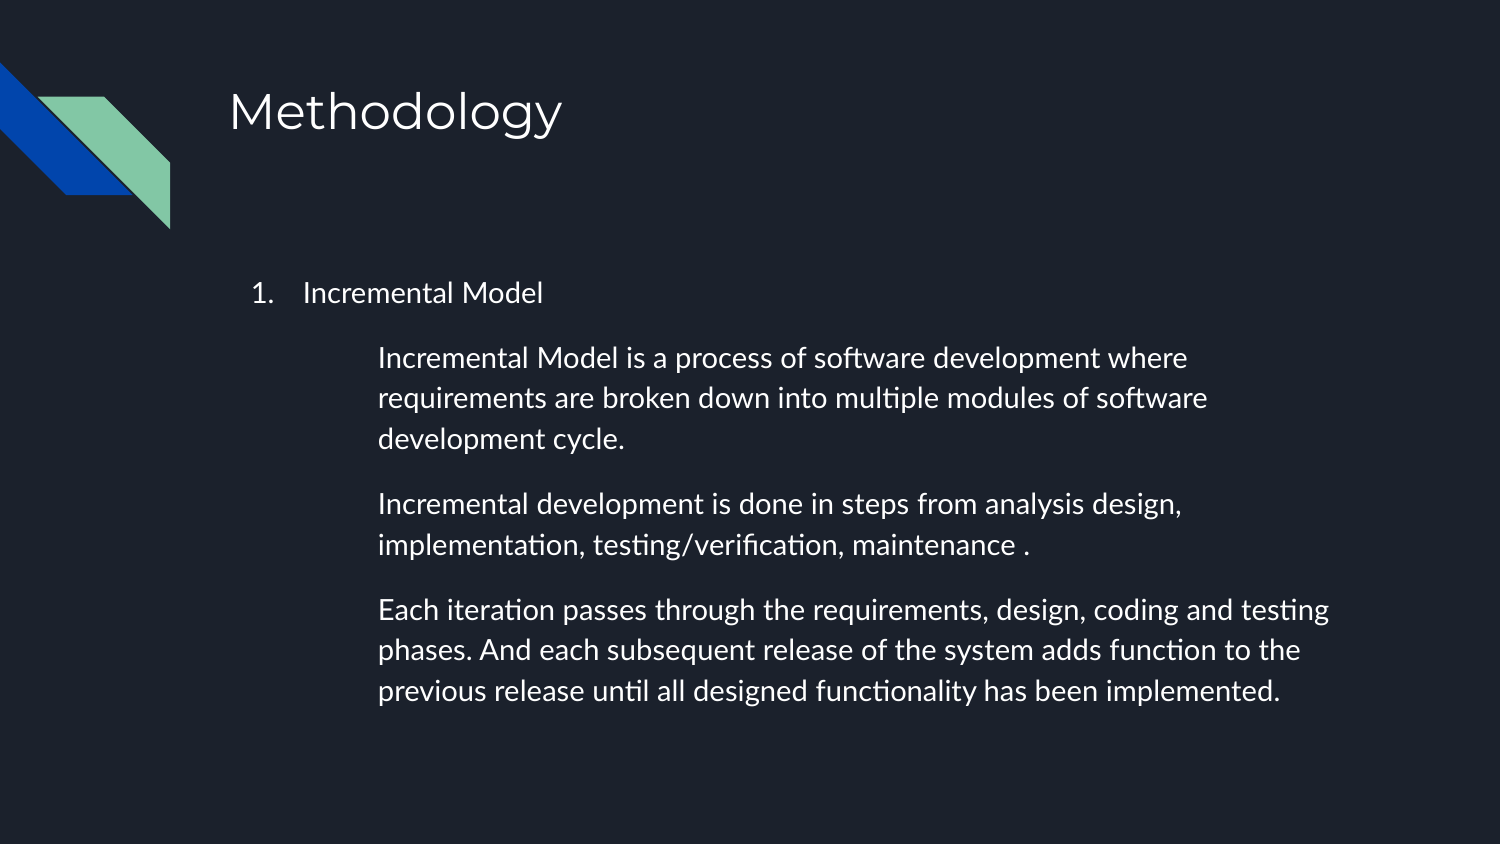

# Methodology

Incremental Model
Incremental Model is a process of software development where requirements are broken down into multiple modules of software development cycle.
Incremental development is done in steps from analysis design, implementation, testing/verification, maintenance .
Each iteration passes through the requirements, design, coding and testing phases. And each subsequent release of the system adds function to the previous release until all designed functionality has been implemented.